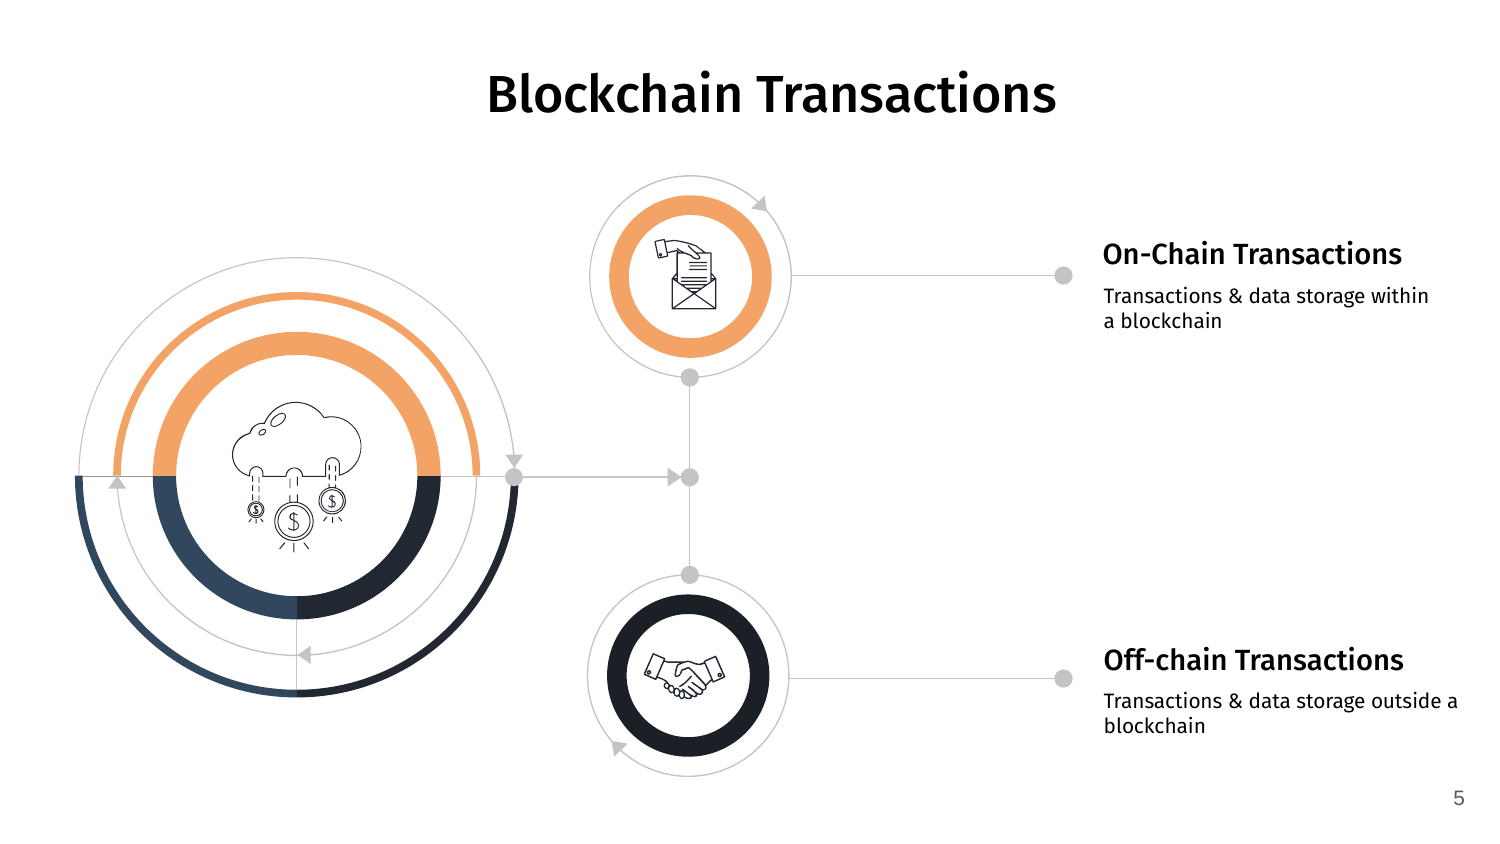

Blockchain Transactions

On-Chain Transactions
Transactions & data storage within
a blockchain

Off-chain Transactions
Transactions & data storage outside a blockchain
5